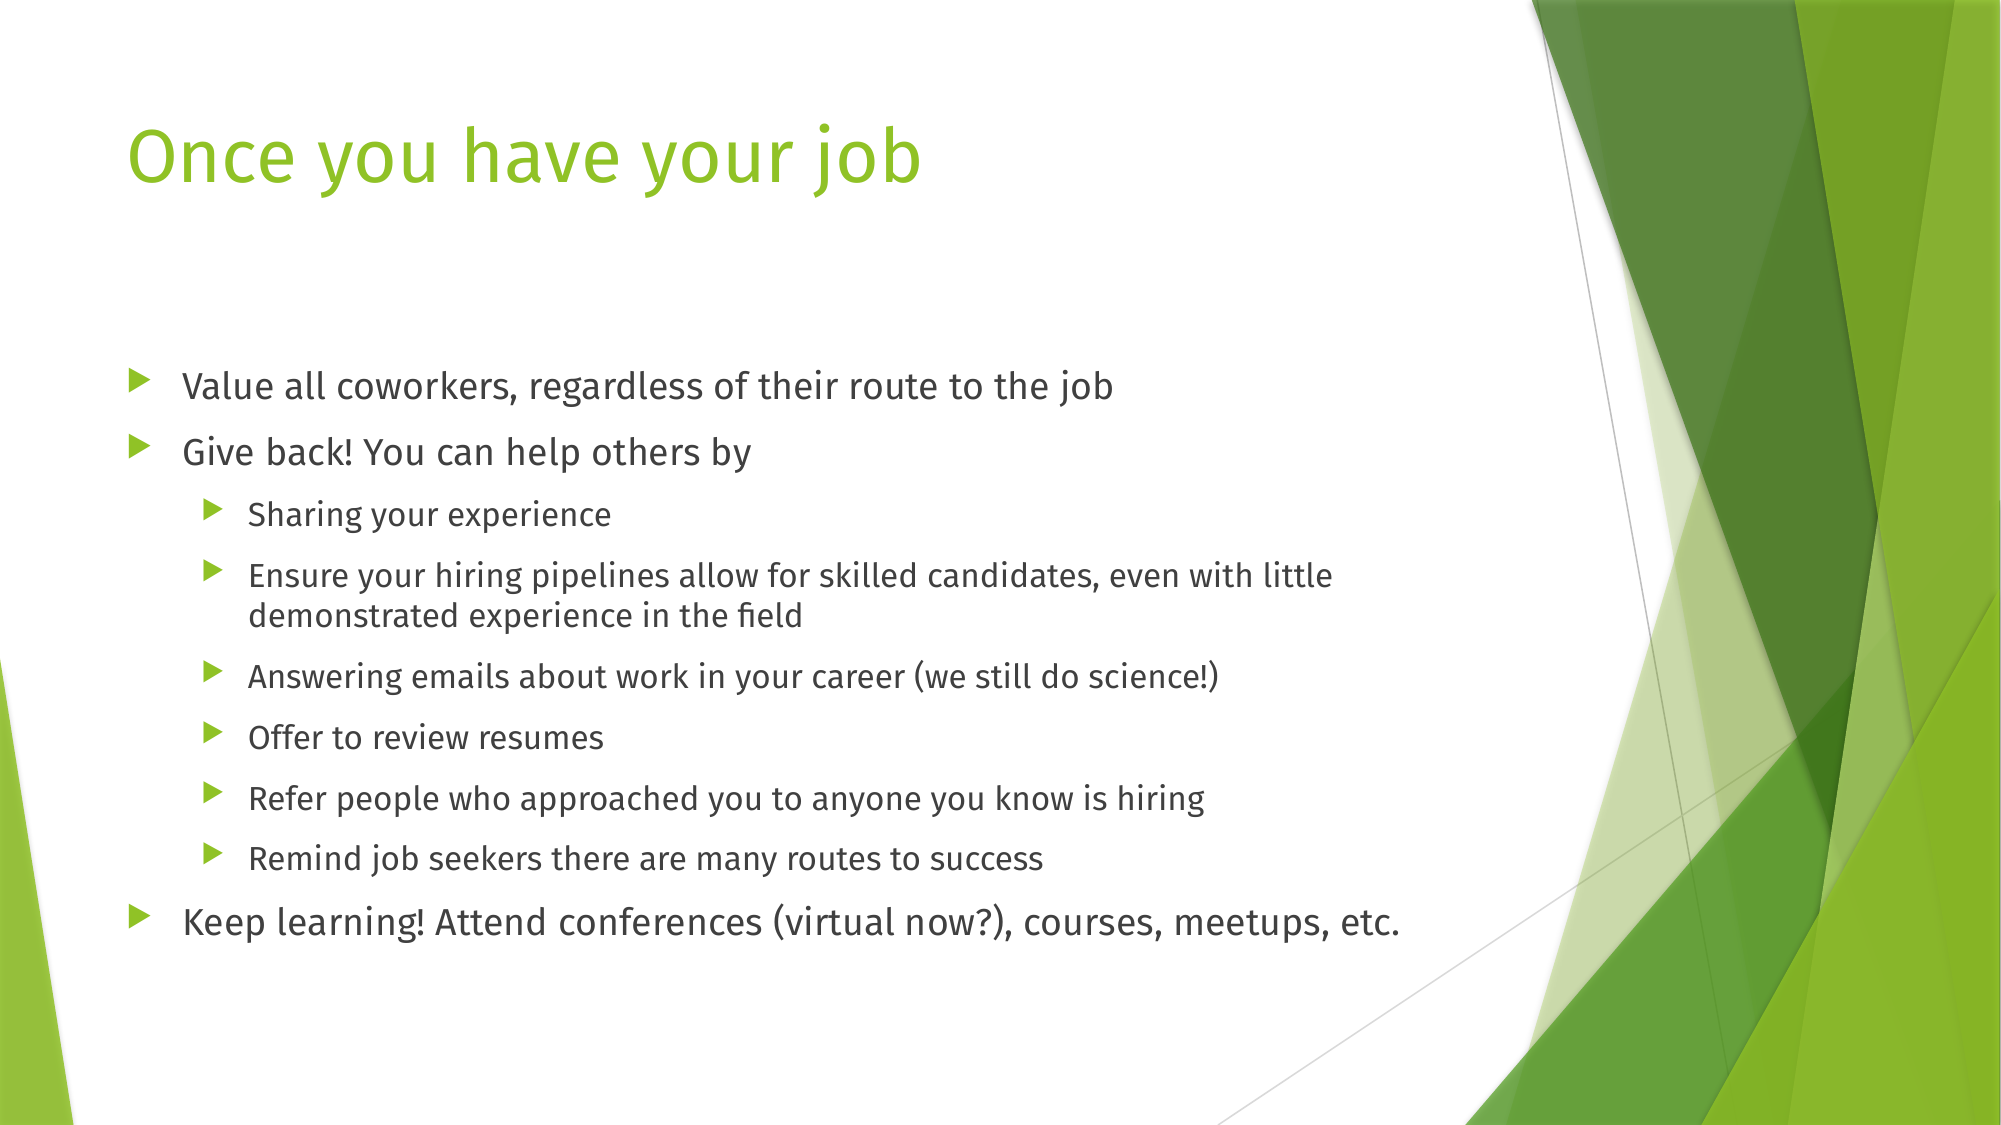

# Once you have your job
Value all coworkers, regardless of their route to the job
Give back! You can help others by
Sharing your experience
Ensure your hiring pipelines allow for skilled candidates, even with little demonstrated experience in the field
Answering emails about work in your career (we still do science!)
Offer to review resumes
Refer people who approached you to anyone you know is hiring
Remind job seekers there are many routes to success
Keep learning! Attend conferences (virtual now?), courses, meetups, etc.